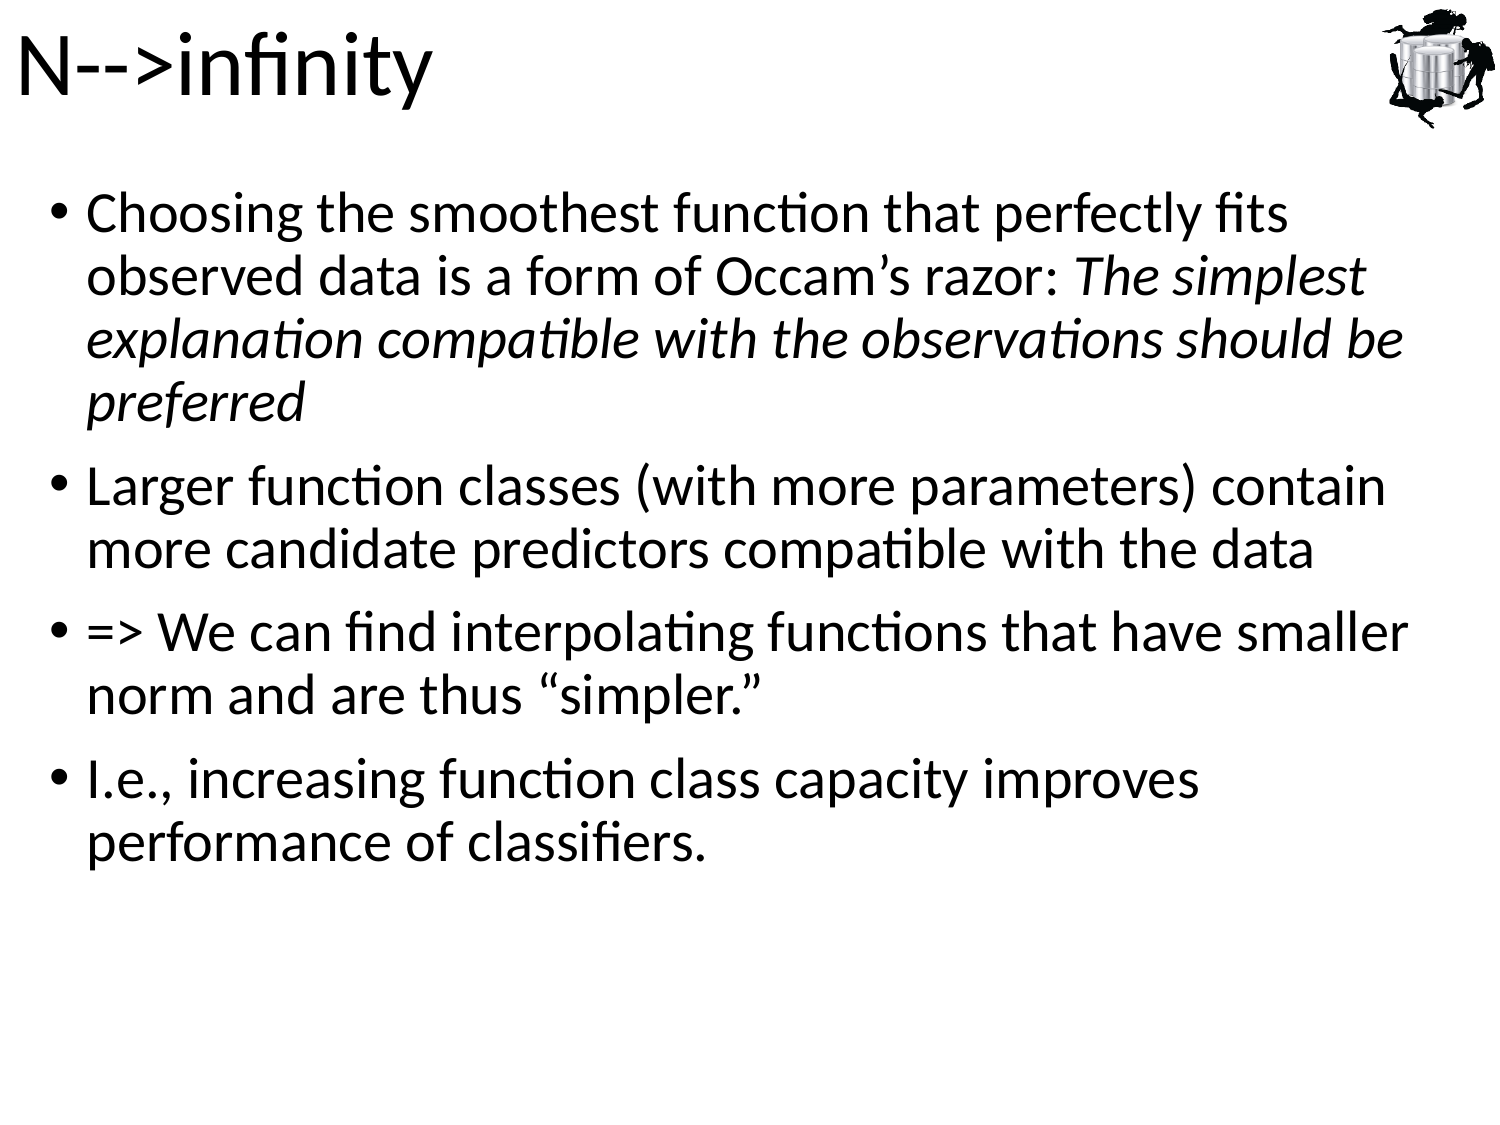

# N-->infinity
Choosing the smoothest function that perfectly fits observed data is a form of Occam’s razor: The simplest explanation compatible with the observations should be preferred
Larger function classes (with more parameters) contain more candidate predictors compatible with the data
=> We can find interpolating functions that have smaller norm and are thus “simpler.”
I.e., increasing function class capacity improves performance of classifiers.